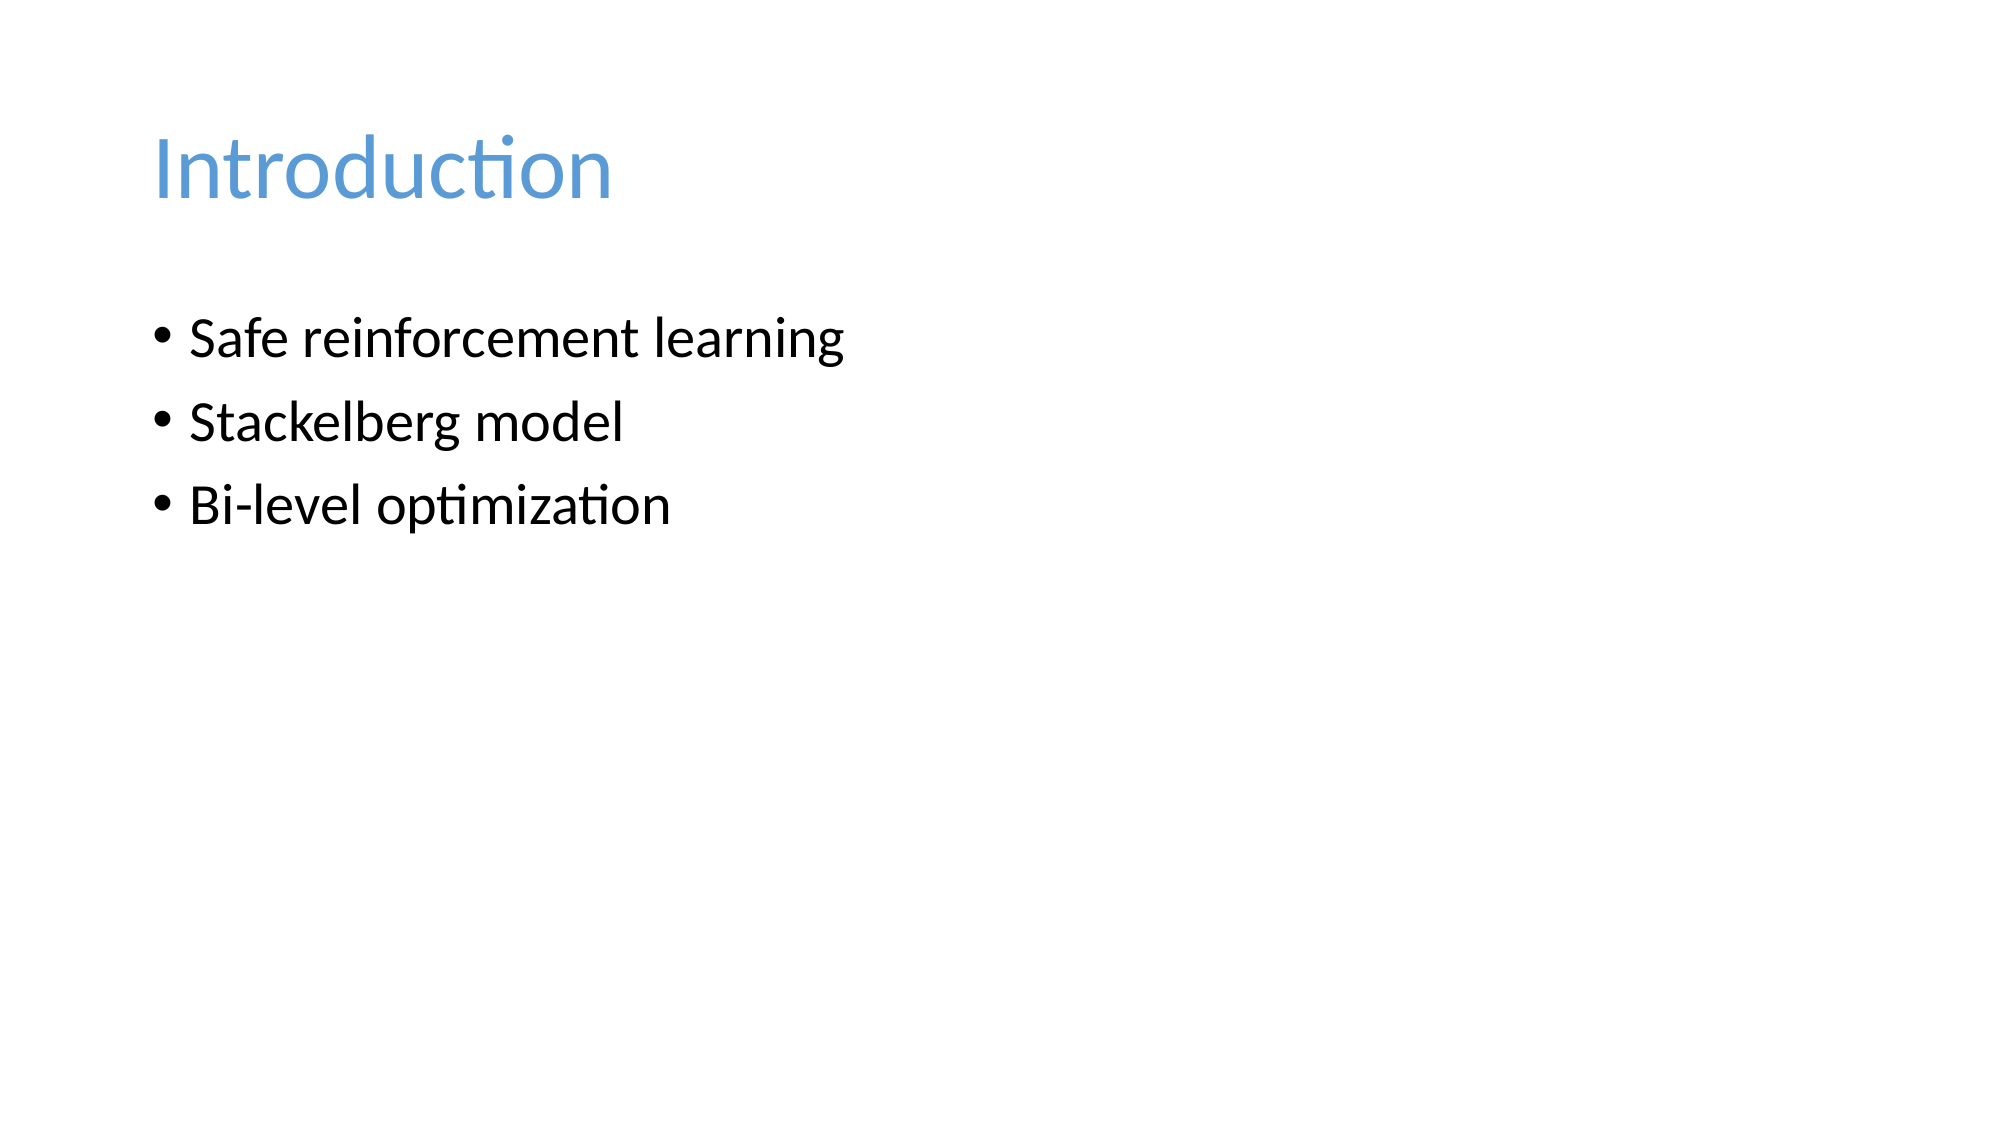

# Introduction
Safe reinforcement learning
Stackelberg model
Bi-level optimization